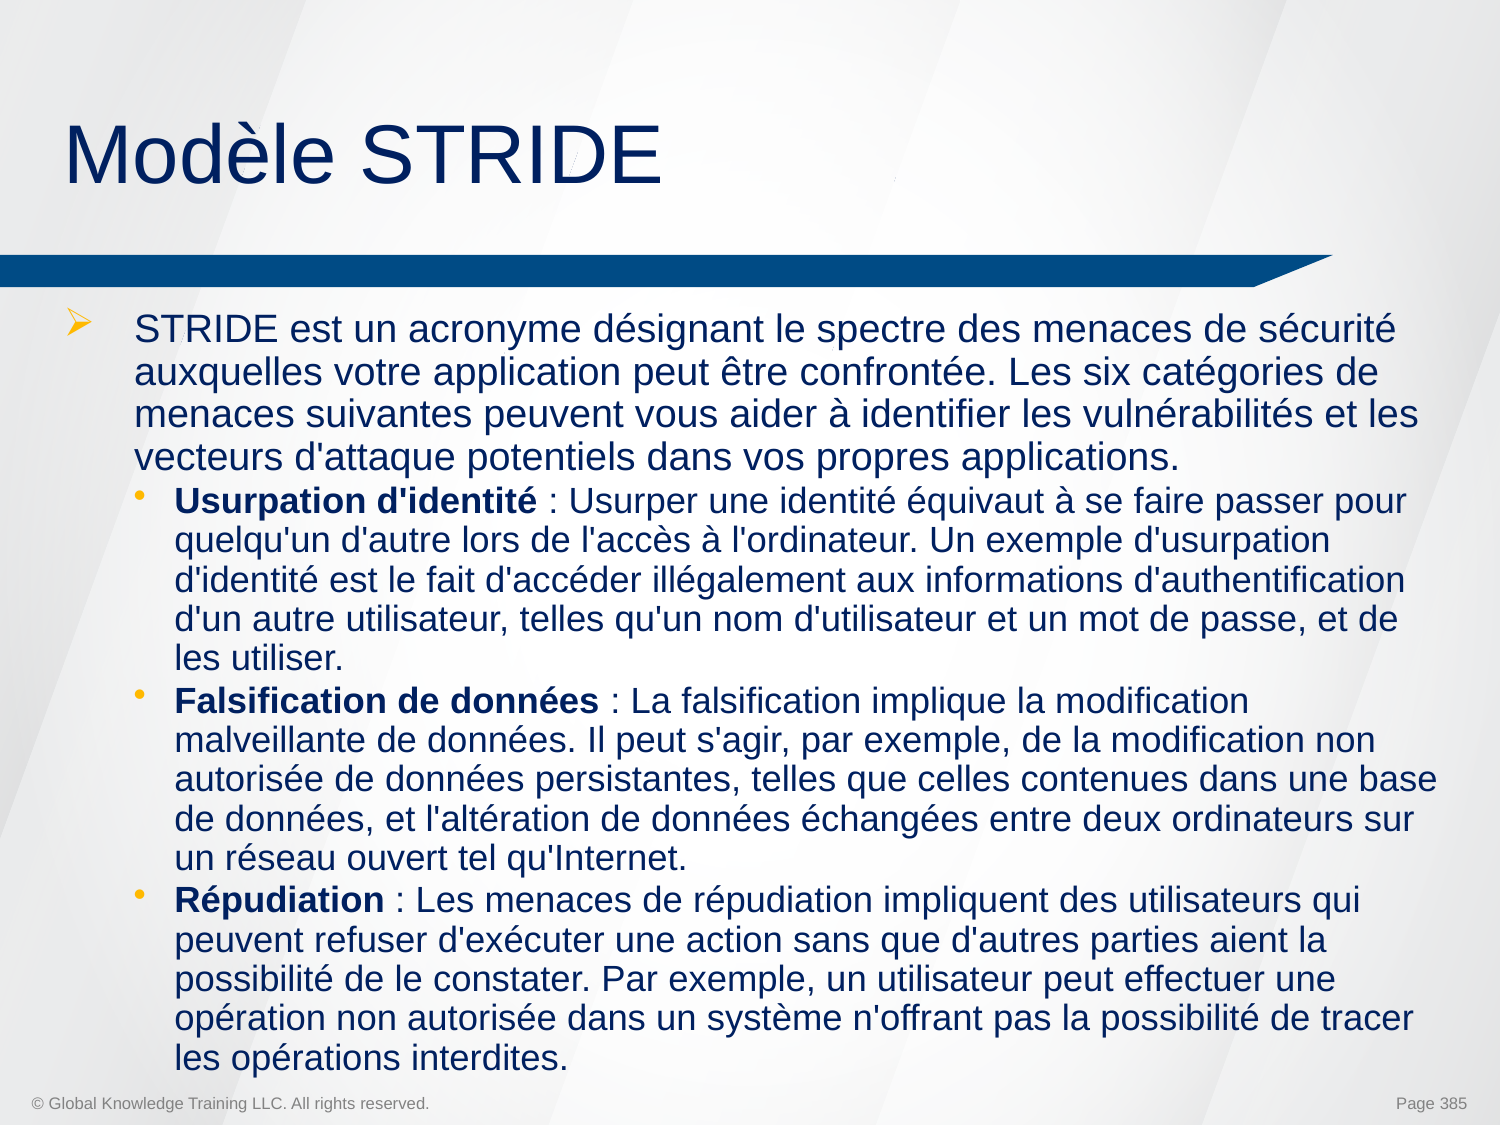

# Modèle STRIDE
STRIDE est un acronyme désignant le spectre des menaces de sécurité auxquelles votre application peut être confrontée. Les six catégories de menaces suivantes peuvent vous aider à identifier les vulnérabilités et les vecteurs d'attaque potentiels dans vos propres applications.
Usurpation d'identité : Usurper une identité équivaut à se faire passer pour quelqu'un d'autre lors de l'accès à l'ordinateur. Un exemple d'usurpation d'identité est le fait d'accéder illégalement aux informations d'authentification d'un autre utilisateur, telles qu'un nom d'utilisateur et un mot de passe, et de les utiliser.
Falsification de données : La falsification implique la modification malveillante de données. Il peut s'agir, par exemple, de la modification non autorisée de données persistantes, telles que celles contenues dans une base de données, et l'altération de données échangées entre deux ordinateurs sur un réseau ouvert tel qu'Internet.
Répudiation : Les menaces de répudiation impliquent des utilisateurs qui peuvent refuser d'exécuter une action sans que d'autres parties aient la possibilité de le constater. Par exemple, un utilisateur peut effectuer une opération non autorisée dans un système n'offrant pas la possibilité de tracer les opérations interdites.